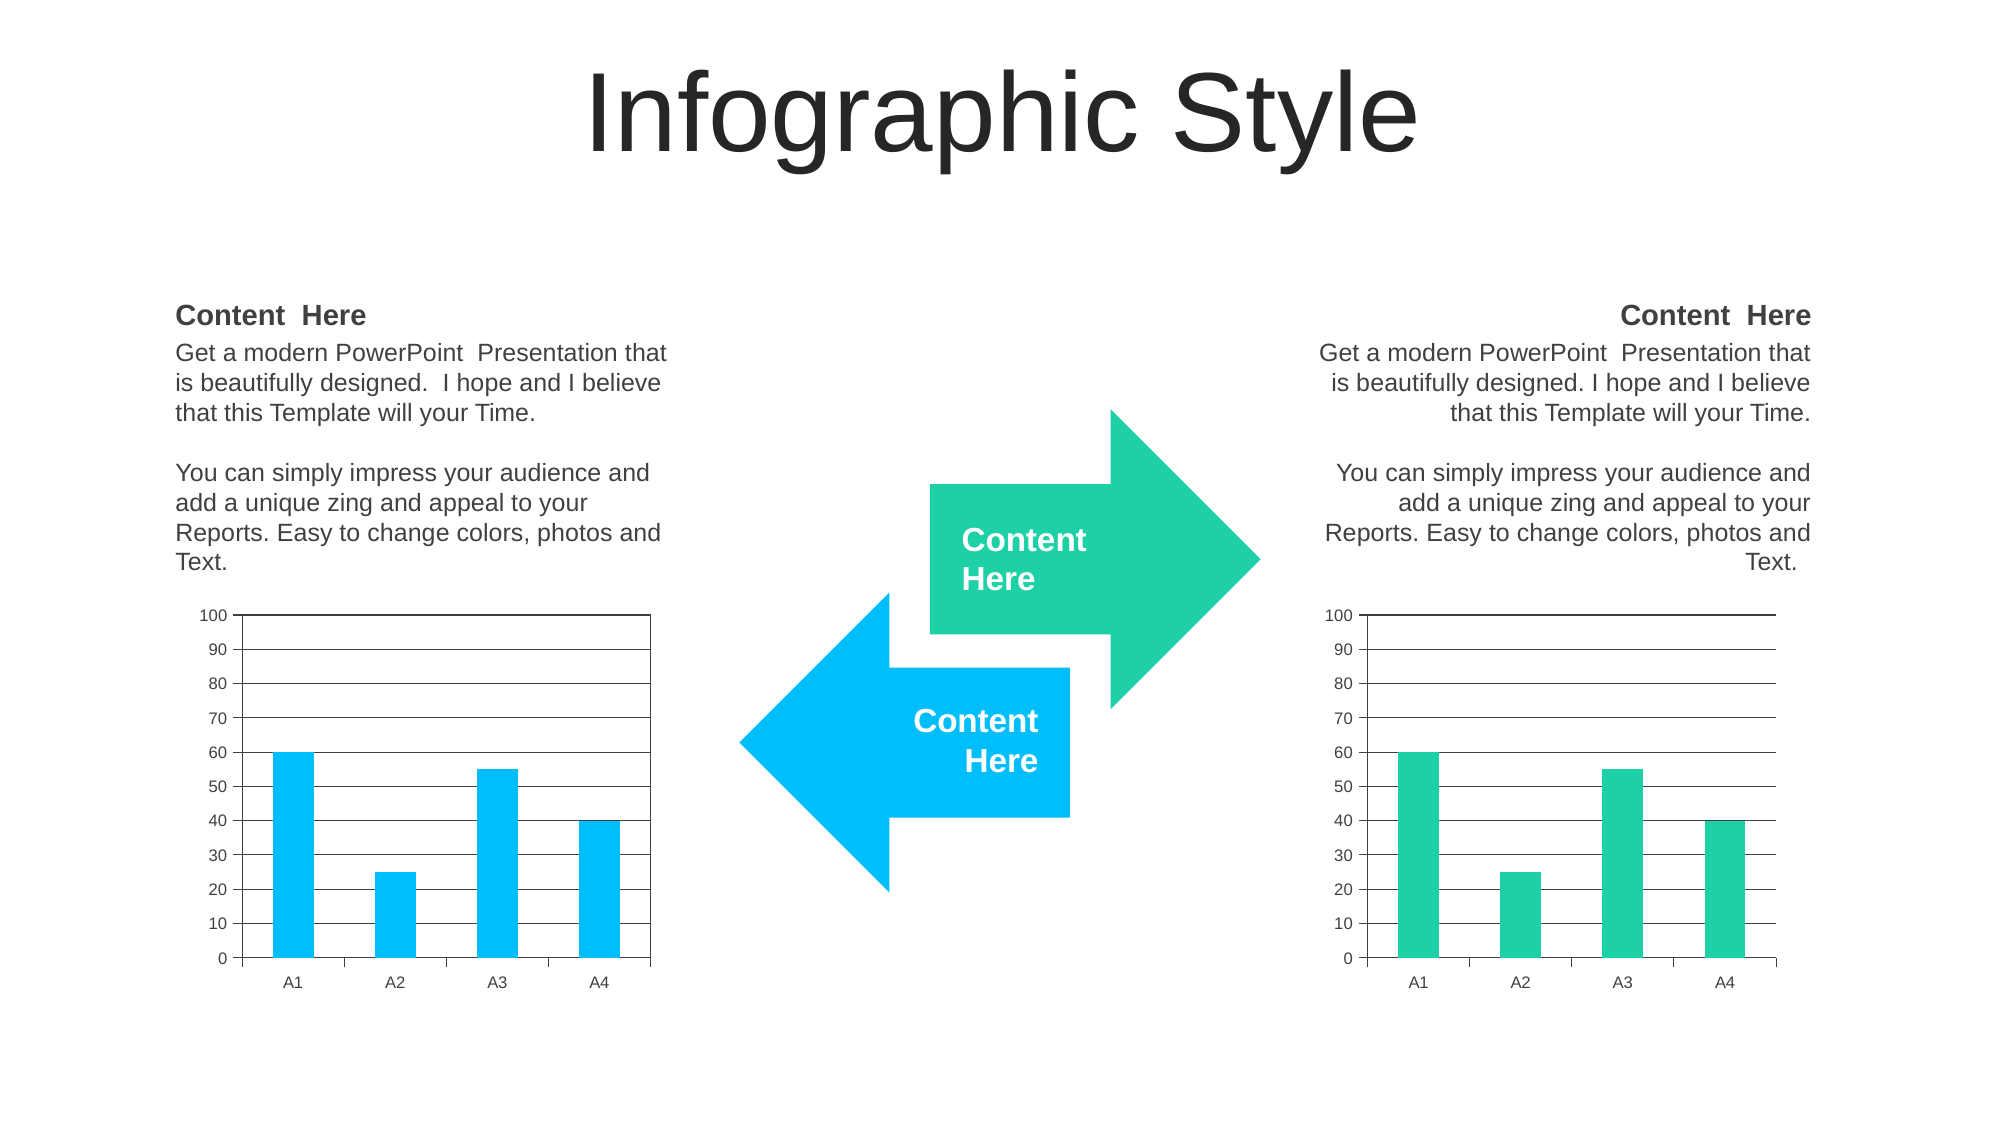

Infographic Style
Content  Here
Get a modern PowerPoint  Presentation that is beautifully designed.  I hope and I believe that this Template will your Time.

You can simply impress your audience and add a unique zing and appeal to your Reports. Easy to change colors, photos and Text.
Content  Here
Get a modern PowerPoint  Presentation that is beautifully designed. I hope and I believe that this Template will your Time.

You can simply impress your audience and add a unique zing and appeal to your Reports. Easy to change colors, photos and Text.

Content
Here

### Chart

| Category | Series 1 |
|---|---|
| A1 | 60.0 |
| A2 | 25.0 |
| A3 | 55.0 |
| A4 | 40.0 |

### Chart

| Category | Series 1 |
|---|---|
| A1 | 60.0 |
| A2 | 25.0 |
| A3 | 55.0 |
| A4 | 40.0 |
Content
Here